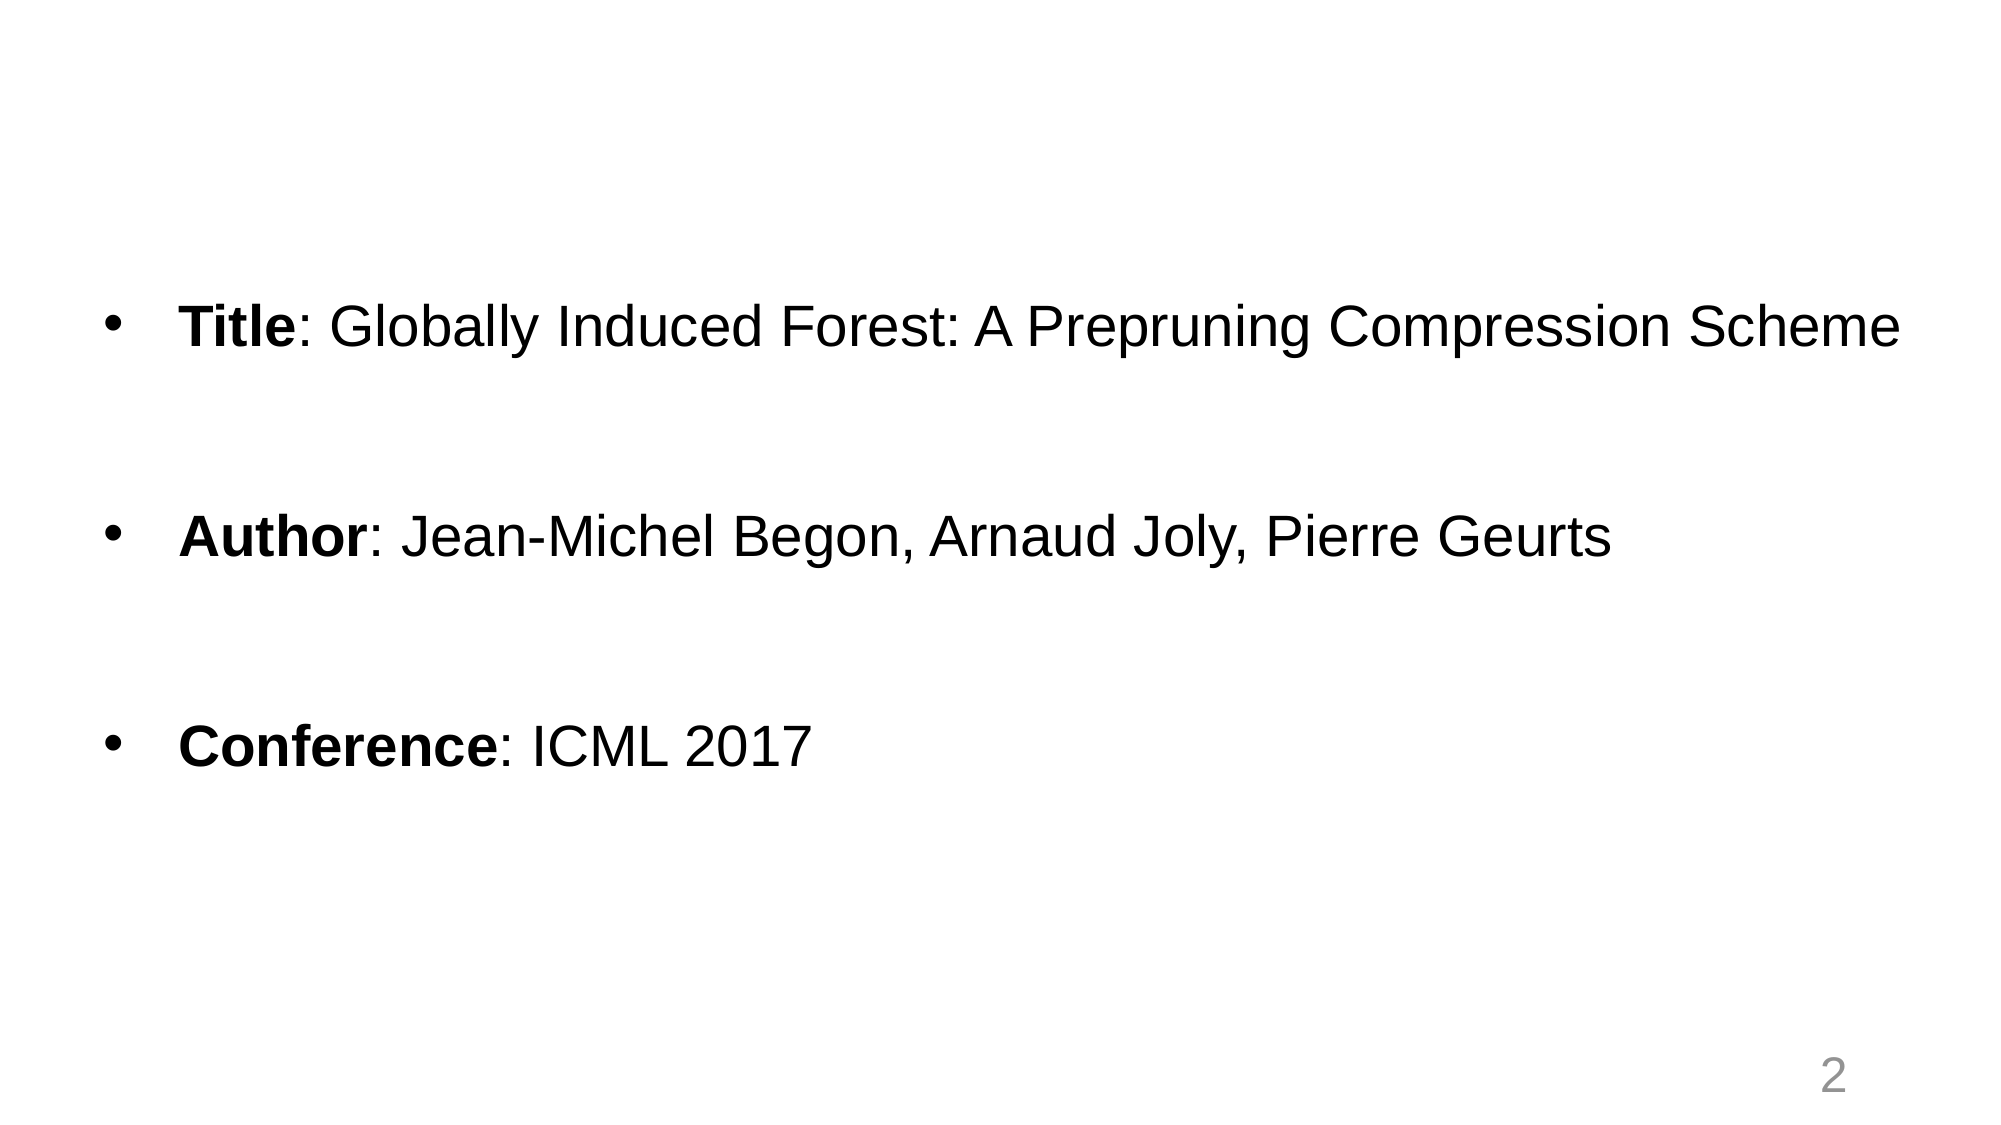

Title: Globally Induced Forest: A Prepruning Compression Scheme

Author: Jean-Michel Begon, Arnaud Joly, Pierre Geurts

Conference: ICML 2017
2